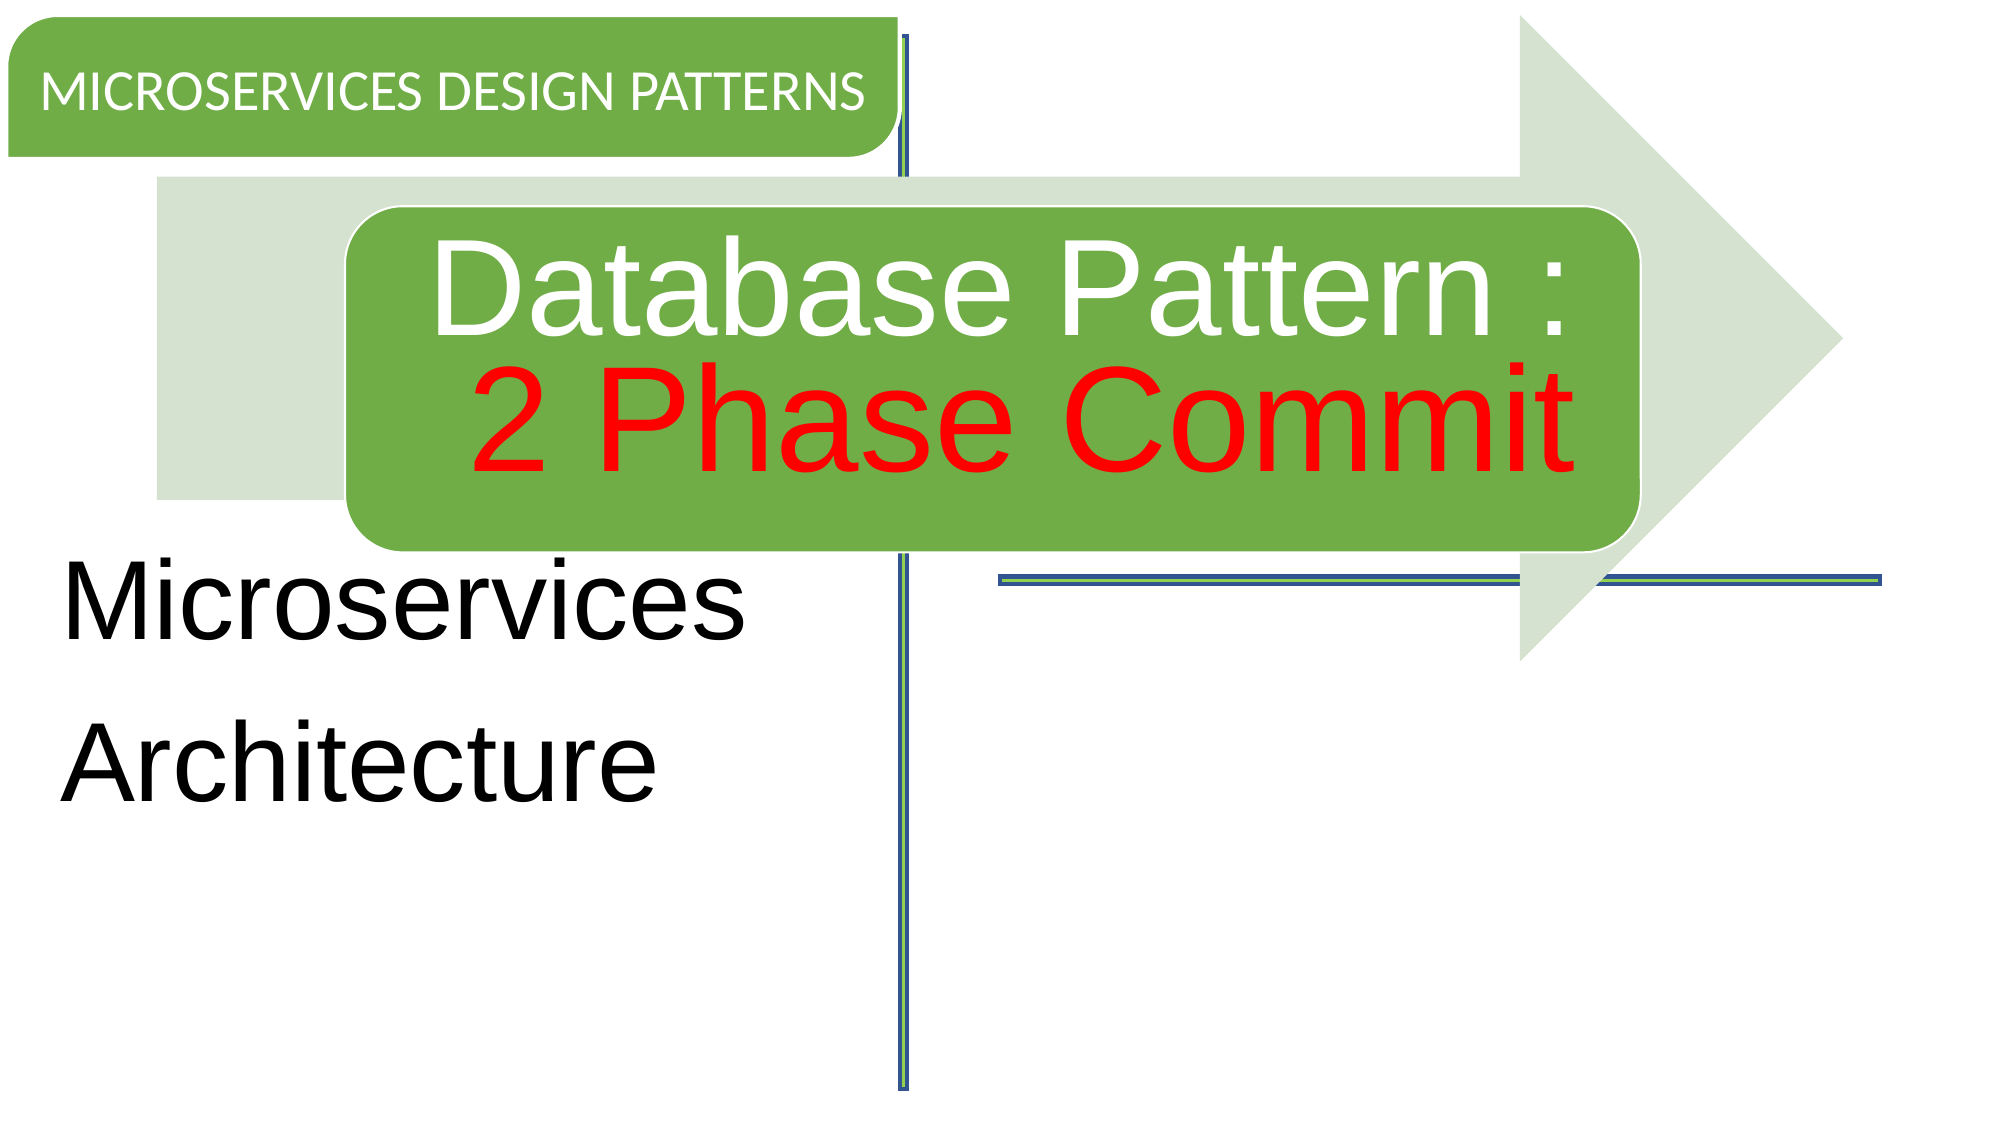

MICROSERVICES DESIGN PATTERNS
Database Pattern :
 2 Phase Commit

Microservices
Architecture